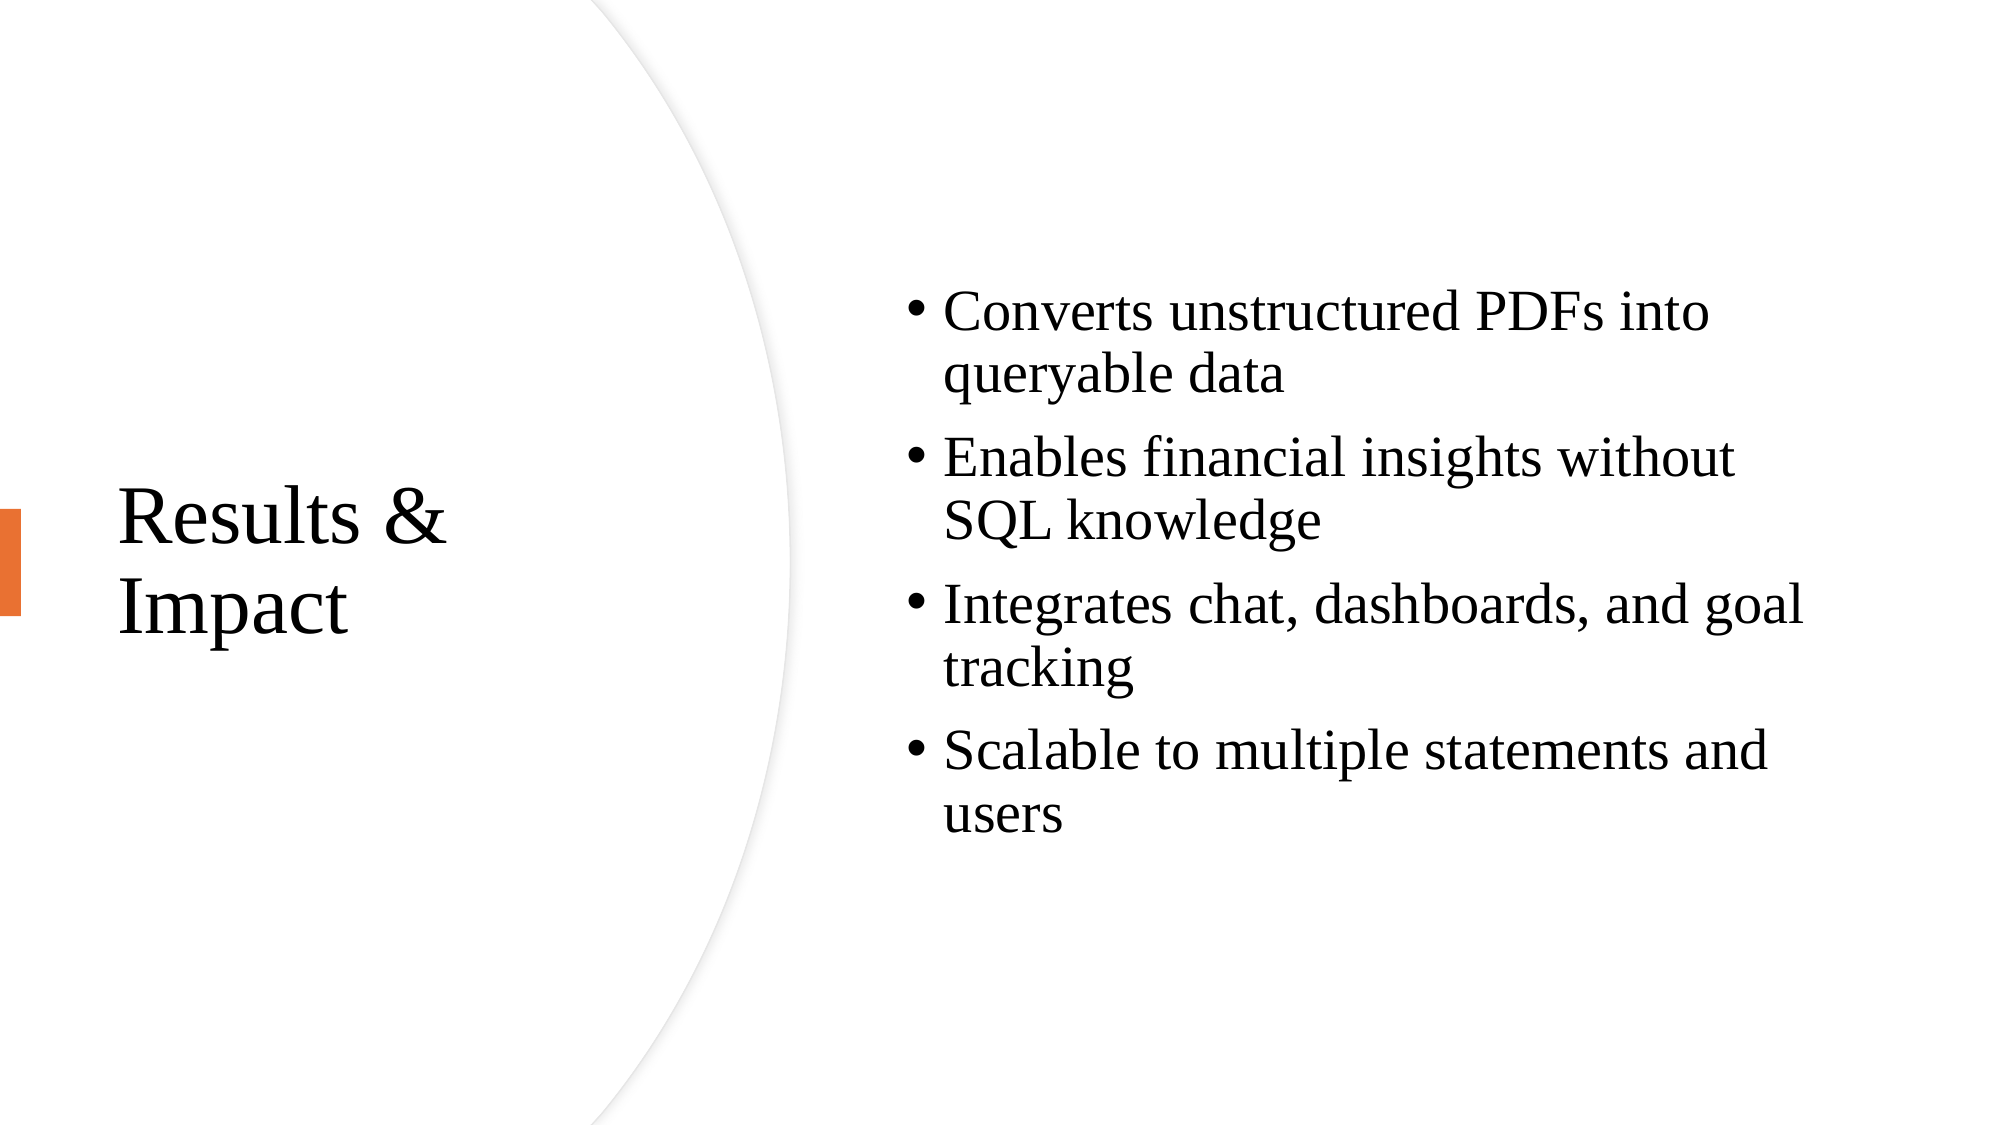

Converts unstructured PDFs into queryable data
Enables financial insights without SQL knowledge
Integrates chat, dashboards, and goal tracking
Scalable to multiple statements and users
# Results & Impact